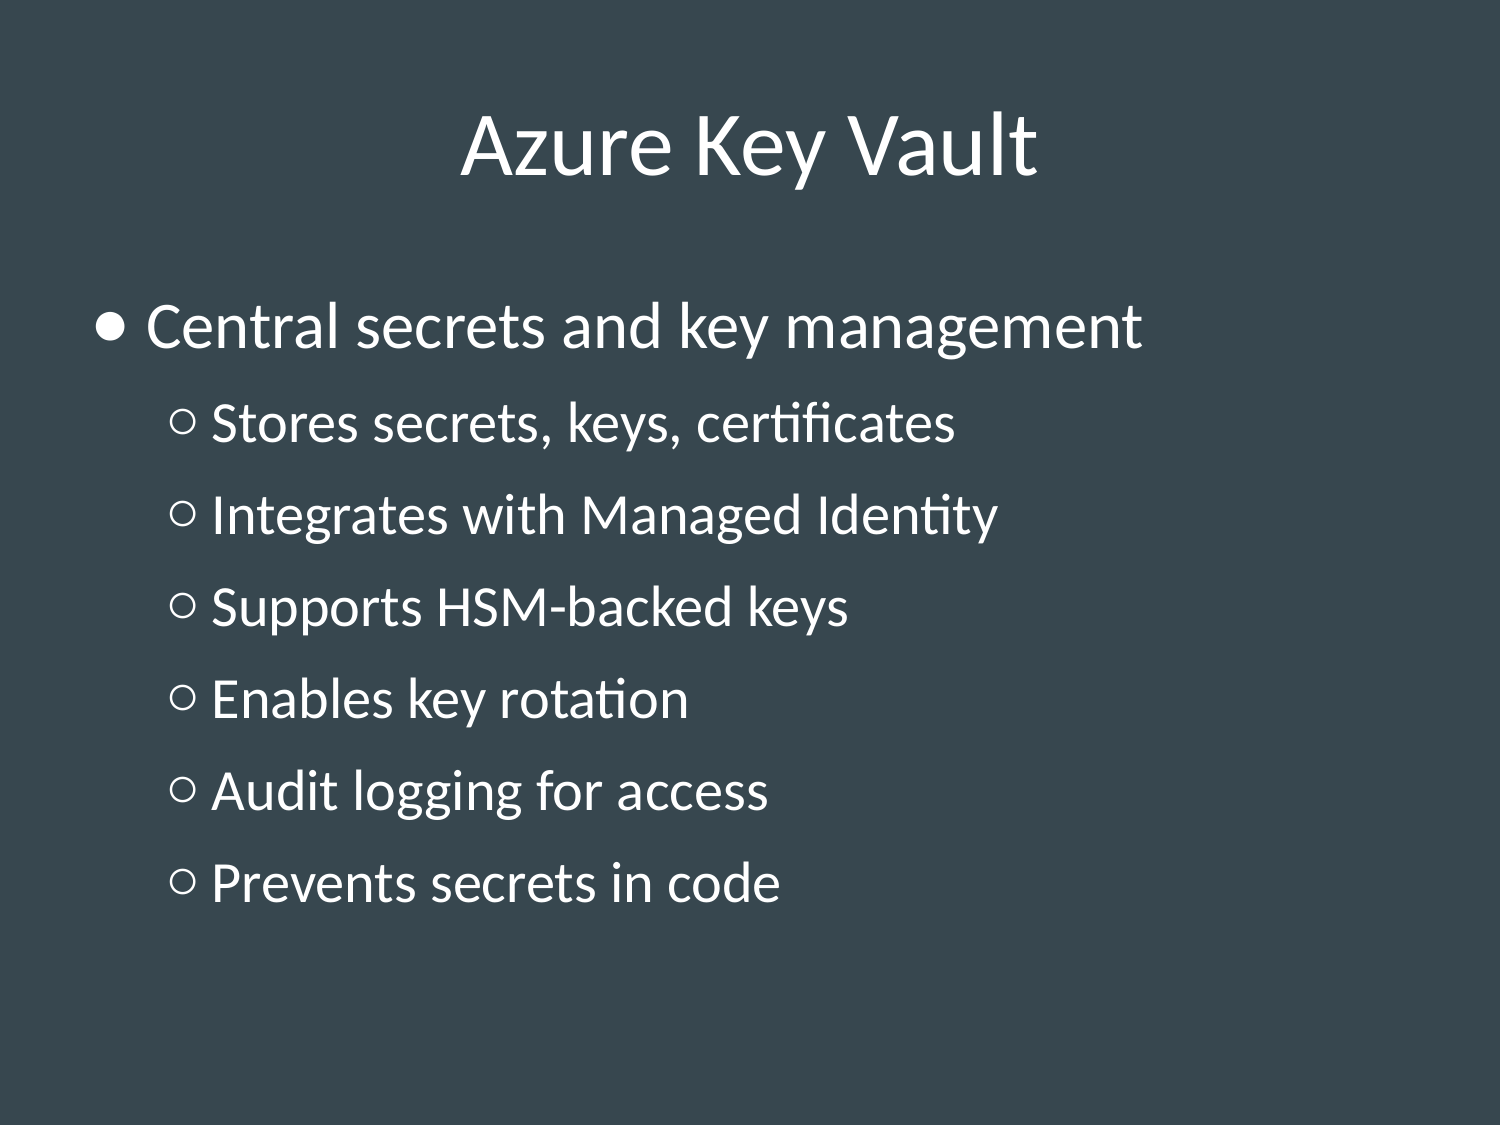

# Azure Key Vault
Central secrets and key management
Stores secrets, keys, certificates
Integrates with Managed Identity
Supports HSM-backed keys
Enables key rotation
Audit logging for access
Prevents secrets in code